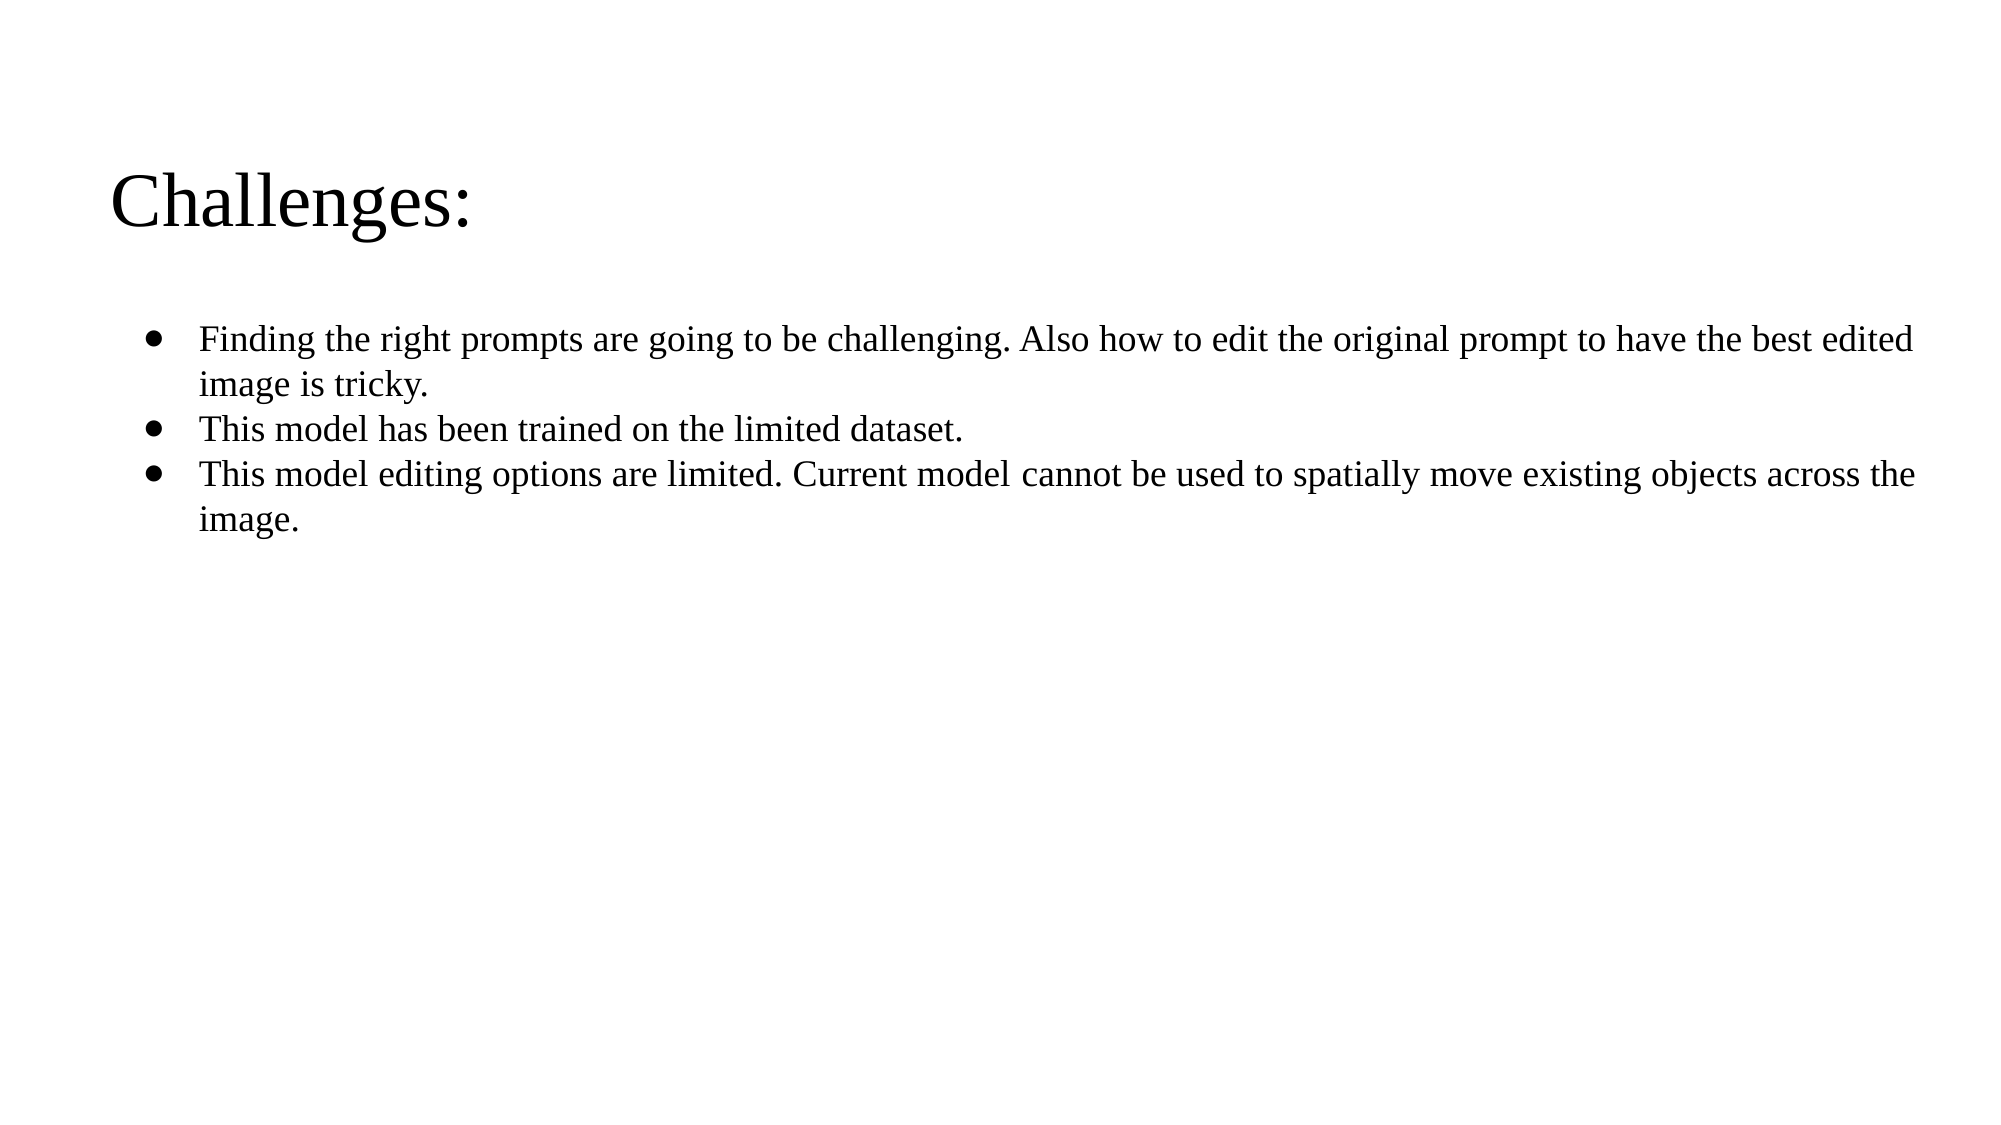

# Challenges:

Finding the right prompts are going to be challenging. Also how to edit the original prompt to have the best edited image is tricky.
This model has been trained on the limited dataset.
This model editing options are limited. Current model cannot be used to spatially move existing objects across the image.